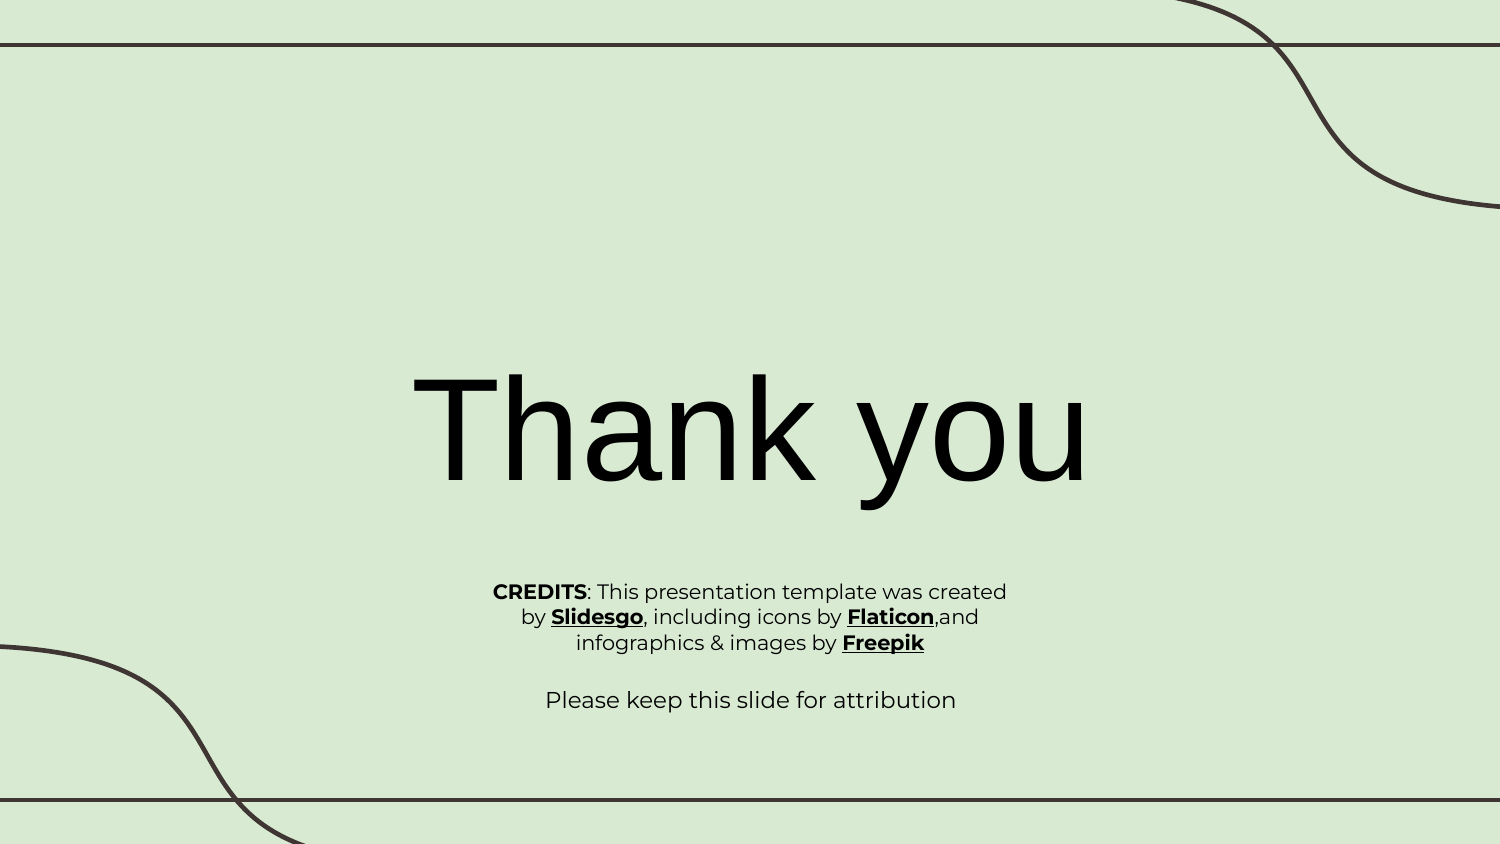

# Thank you
Please keep this slide for attribution